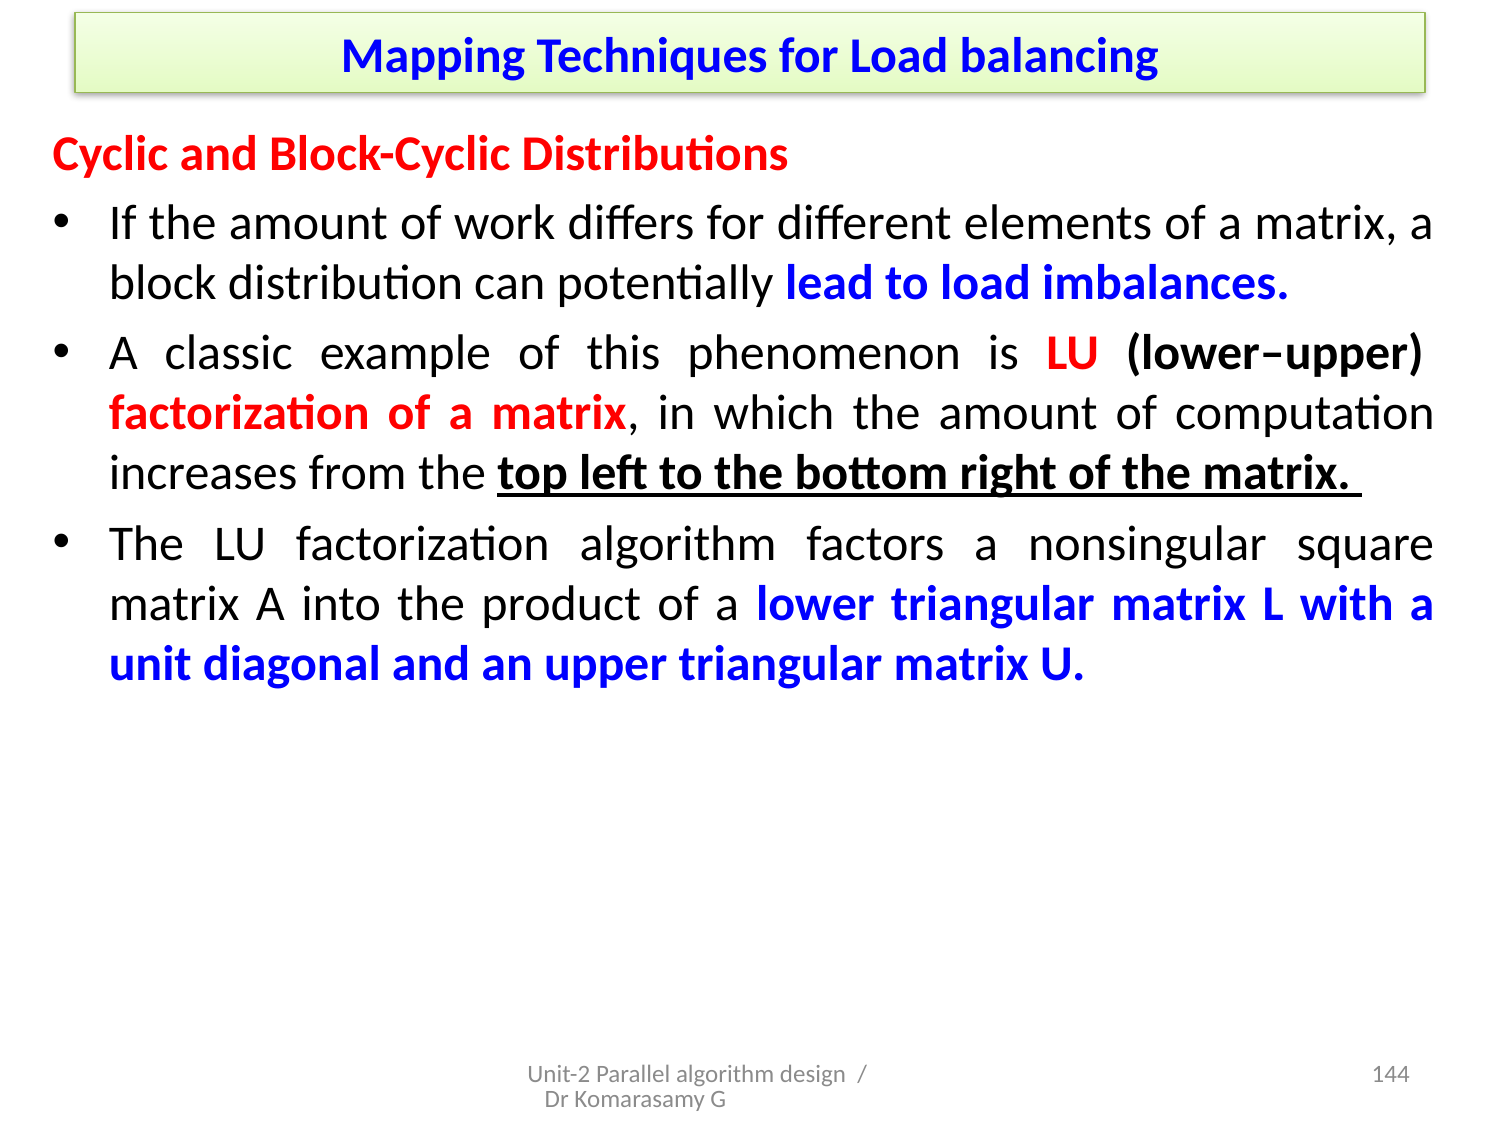

# Mapping Techniques for Load balancing
Cyclic and Block-Cyclic Distributions
If the amount of work differs for different elements of a matrix, a block distribution can potentially lead to load imbalances.
A classic example of this phenomenon is LU (lower–upper)  factorization of a matrix, in which the amount of computation increases from the top left to the bottom right of the matrix.
The LU factorization algorithm factors a nonsingular square matrix A into the product of a lower triangular matrix L with a unit diagonal and an upper triangular matrix U.
Unit-2 Parallel algorithm design  /                     Dr Komarasamy G
144